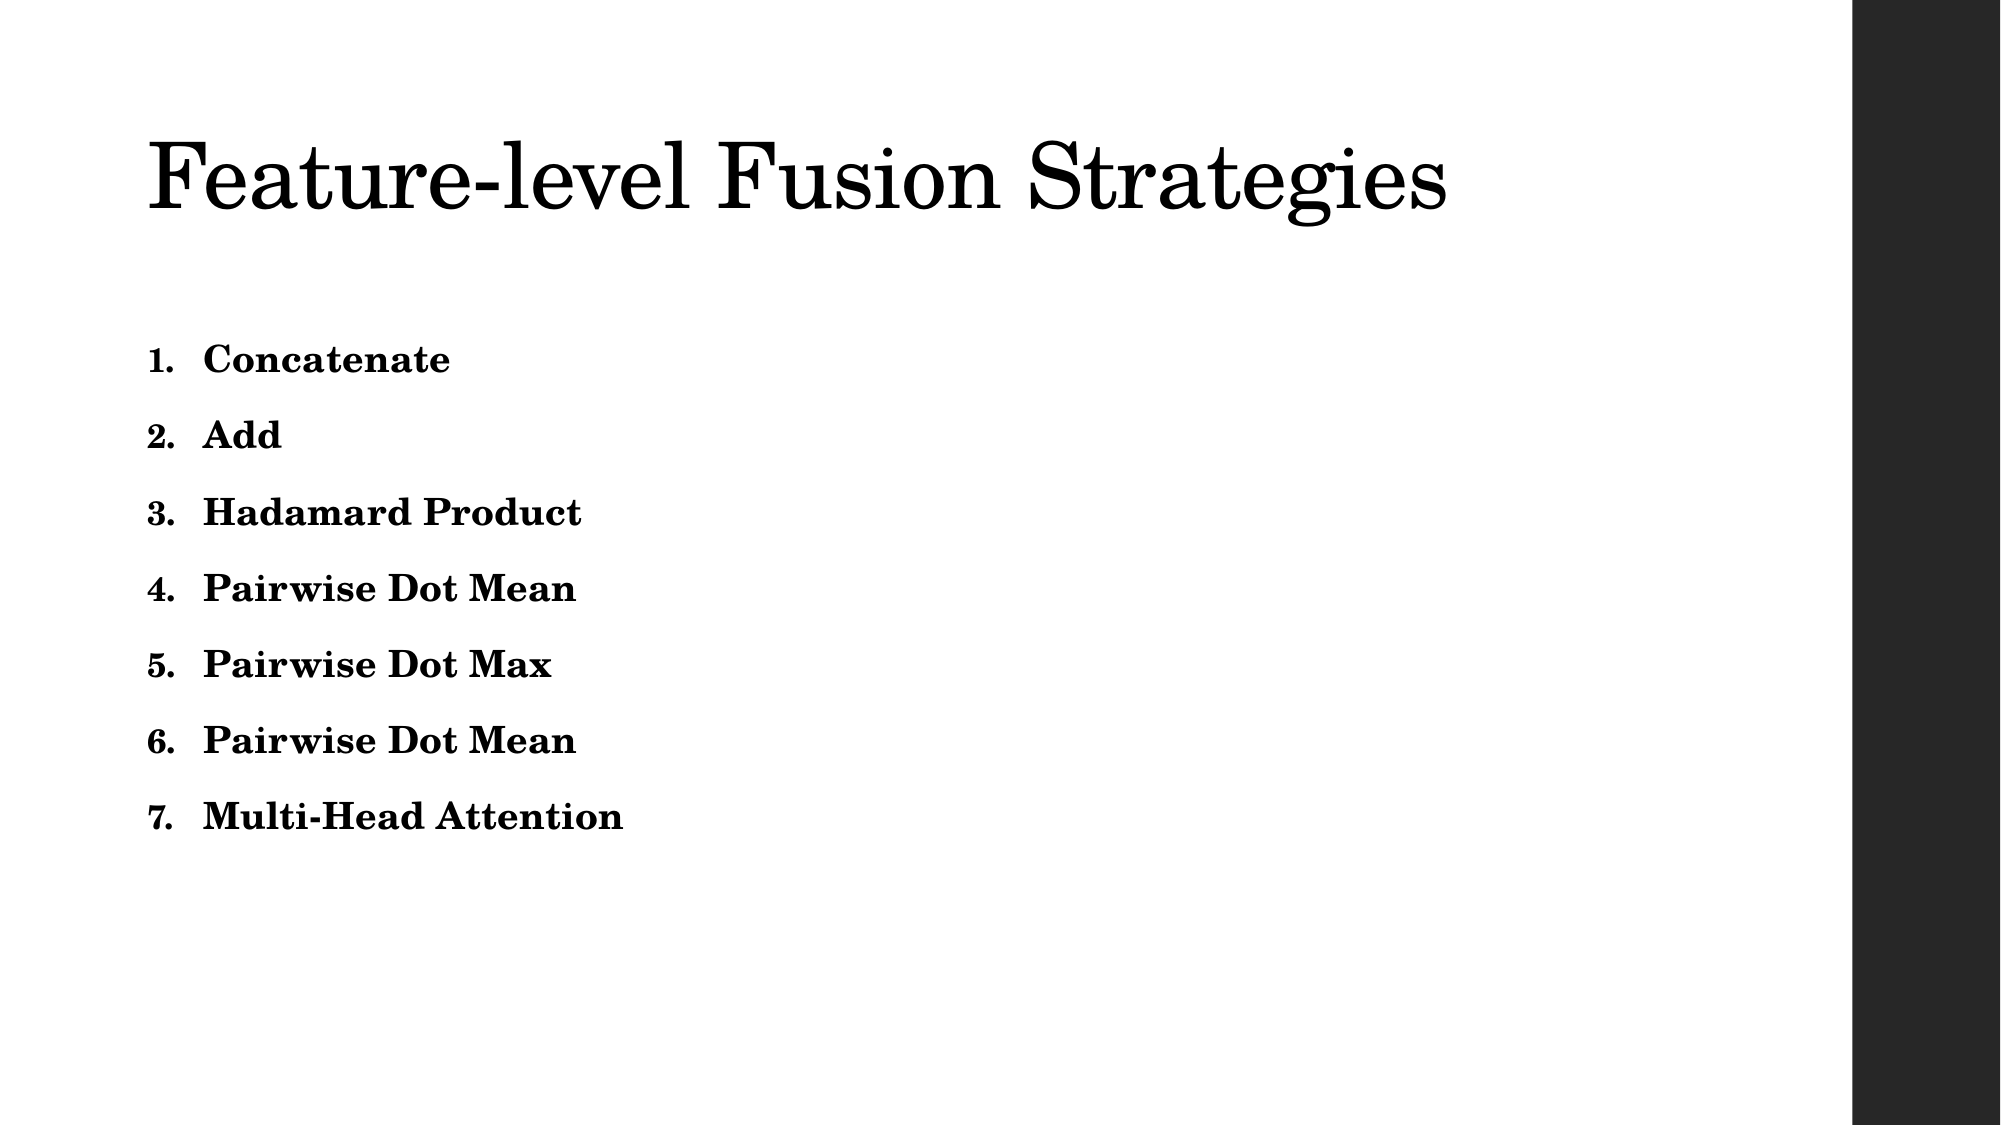

# Feature-level Fusion Strategies
Concatenate
Add
Hadamard Product
Pairwise Dot Mean
Pairwise Dot Max
Pairwise Dot Mean
Multi-Head Attention